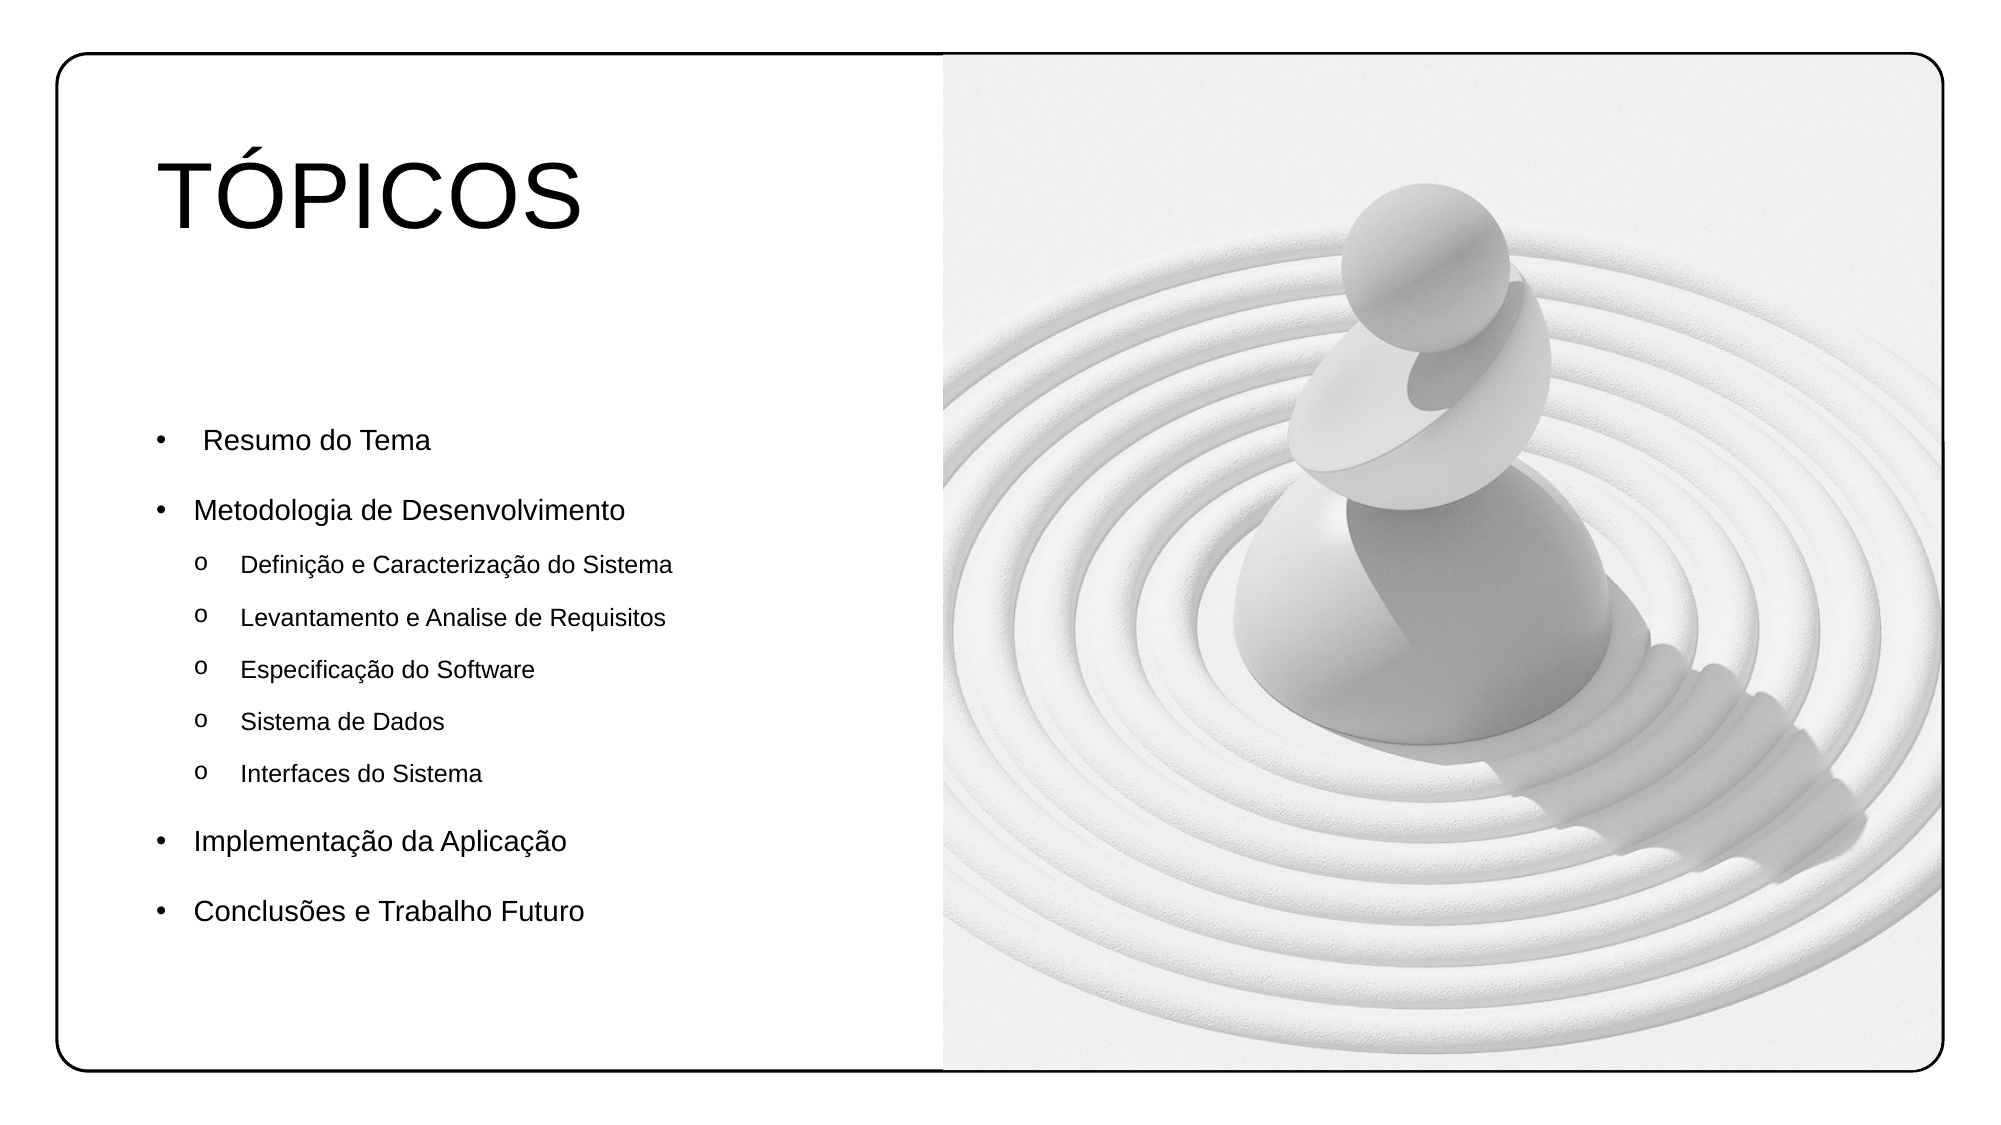

# Tópicos
Resumo do Tema
Metodologia de Desenvolvimento
Definição e Caracterização do Sistema
Levantamento e Analise de Requisitos
Especificação do Software
Sistema de Dados
Interfaces do Sistema
Implementação da Aplicação
Conclusões e Trabalho Futuro